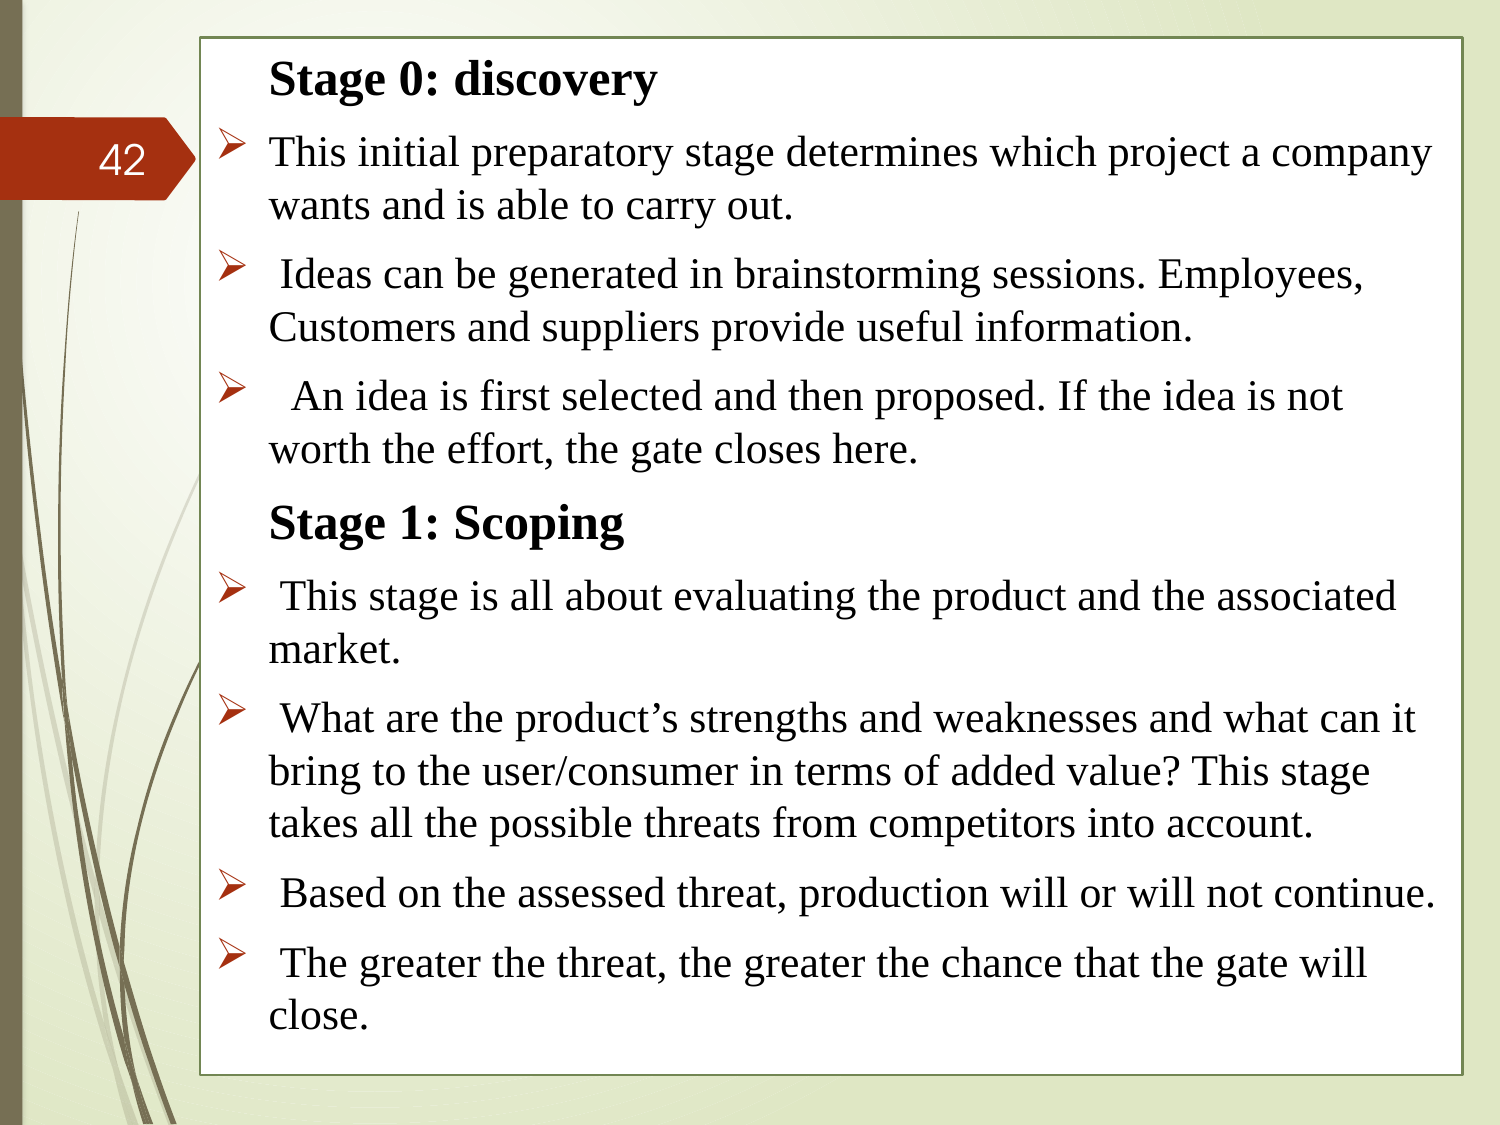

Stage 0: discovery
This initial preparatory stage determines which project a company wants and is able to carry out.
 Ideas can be generated in brainstorming sessions. Employees, Customers and suppliers provide useful information.
  An idea is first selected and then proposed. If the idea is not worth the effort, the gate closes here.
	Stage 1: Scoping
 This stage is all about evaluating the product and the associated market.
 What are the product’s strengths and weaknesses and what can it bring to the user/consumer in terms of added value? This stage takes all the possible threats from competitors into account.
 Based on the assessed threat, production will or will not continue.
 The greater the threat, the greater the chance that the gate will close.

42